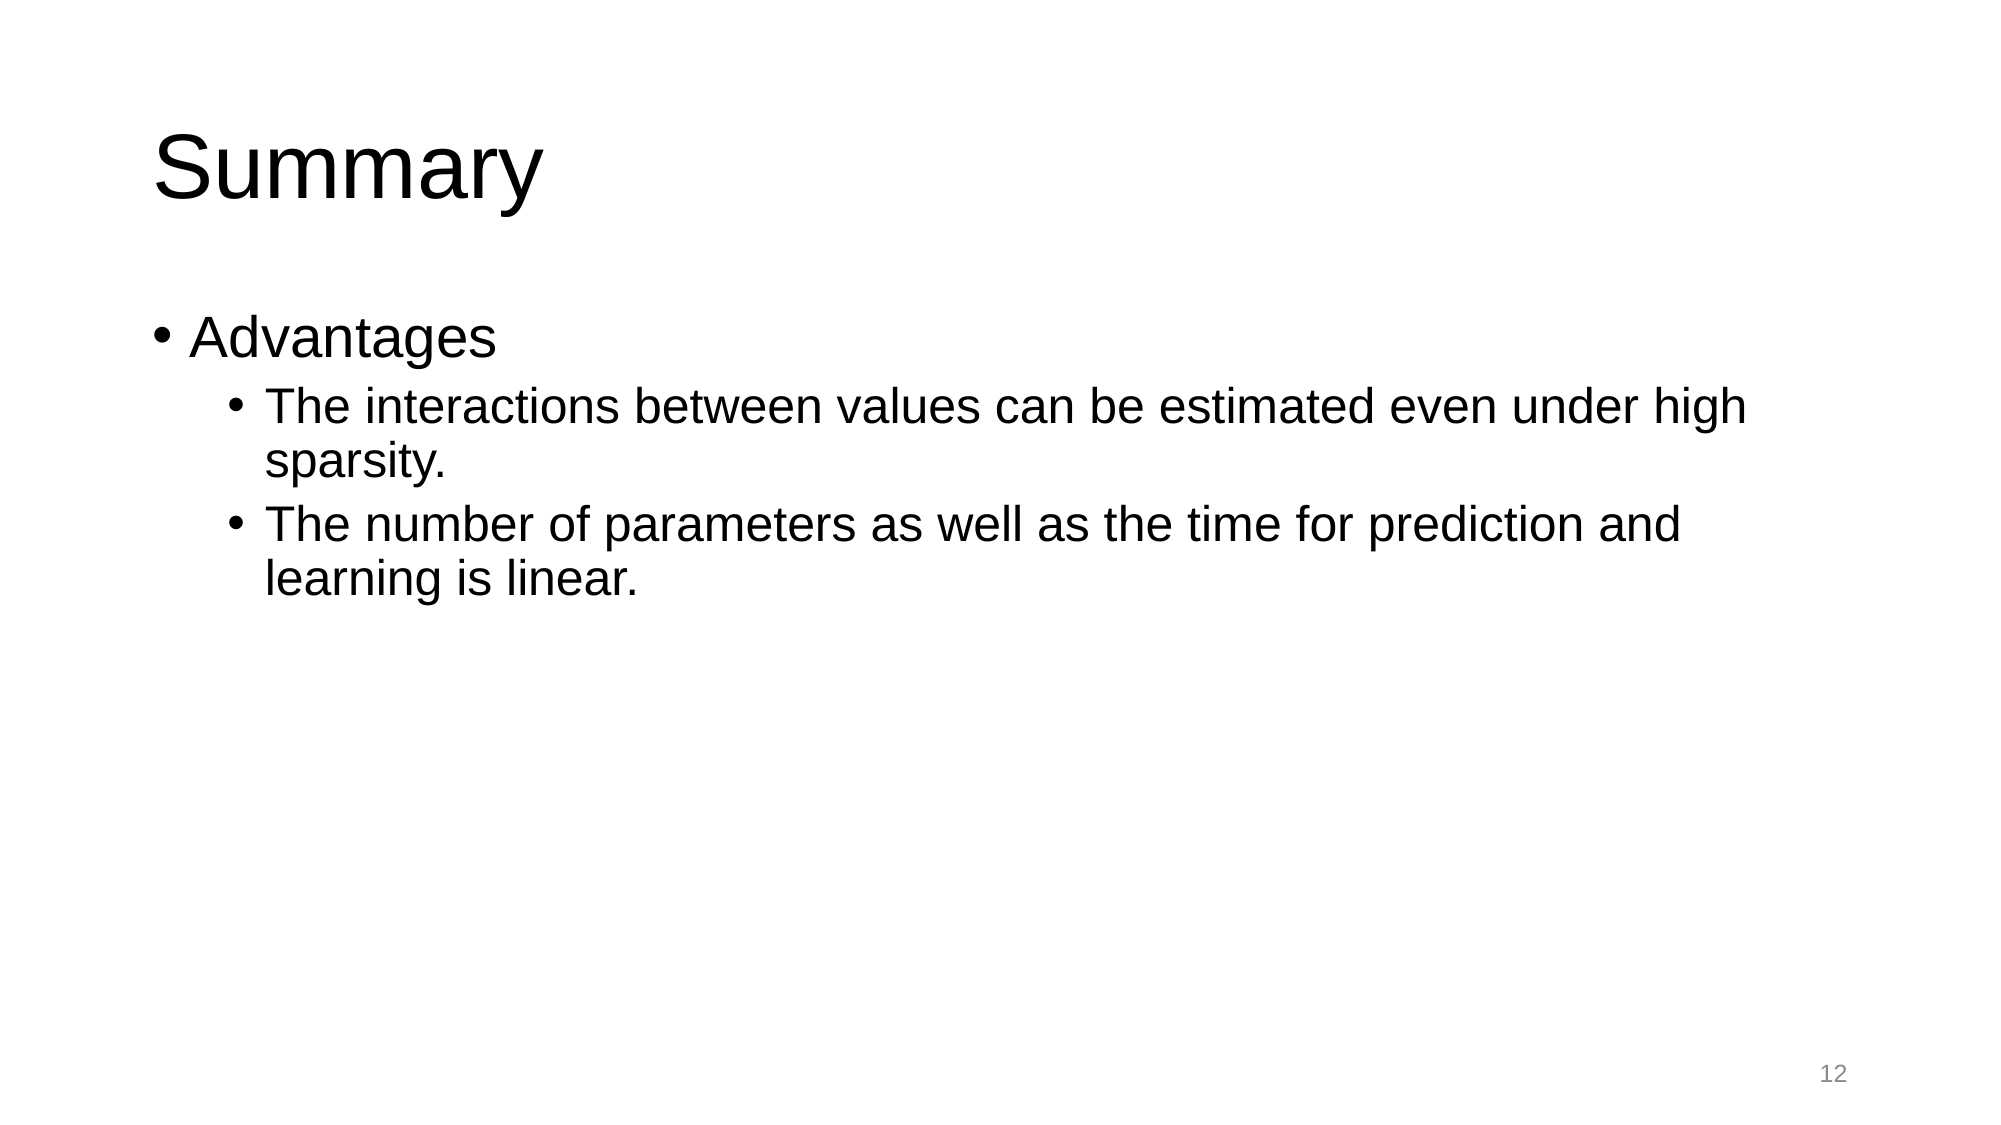

# Summary
Advantages
The interactions between values can be estimated even under high sparsity.
The number of parameters as well as the time for prediction and learning is linear.
12